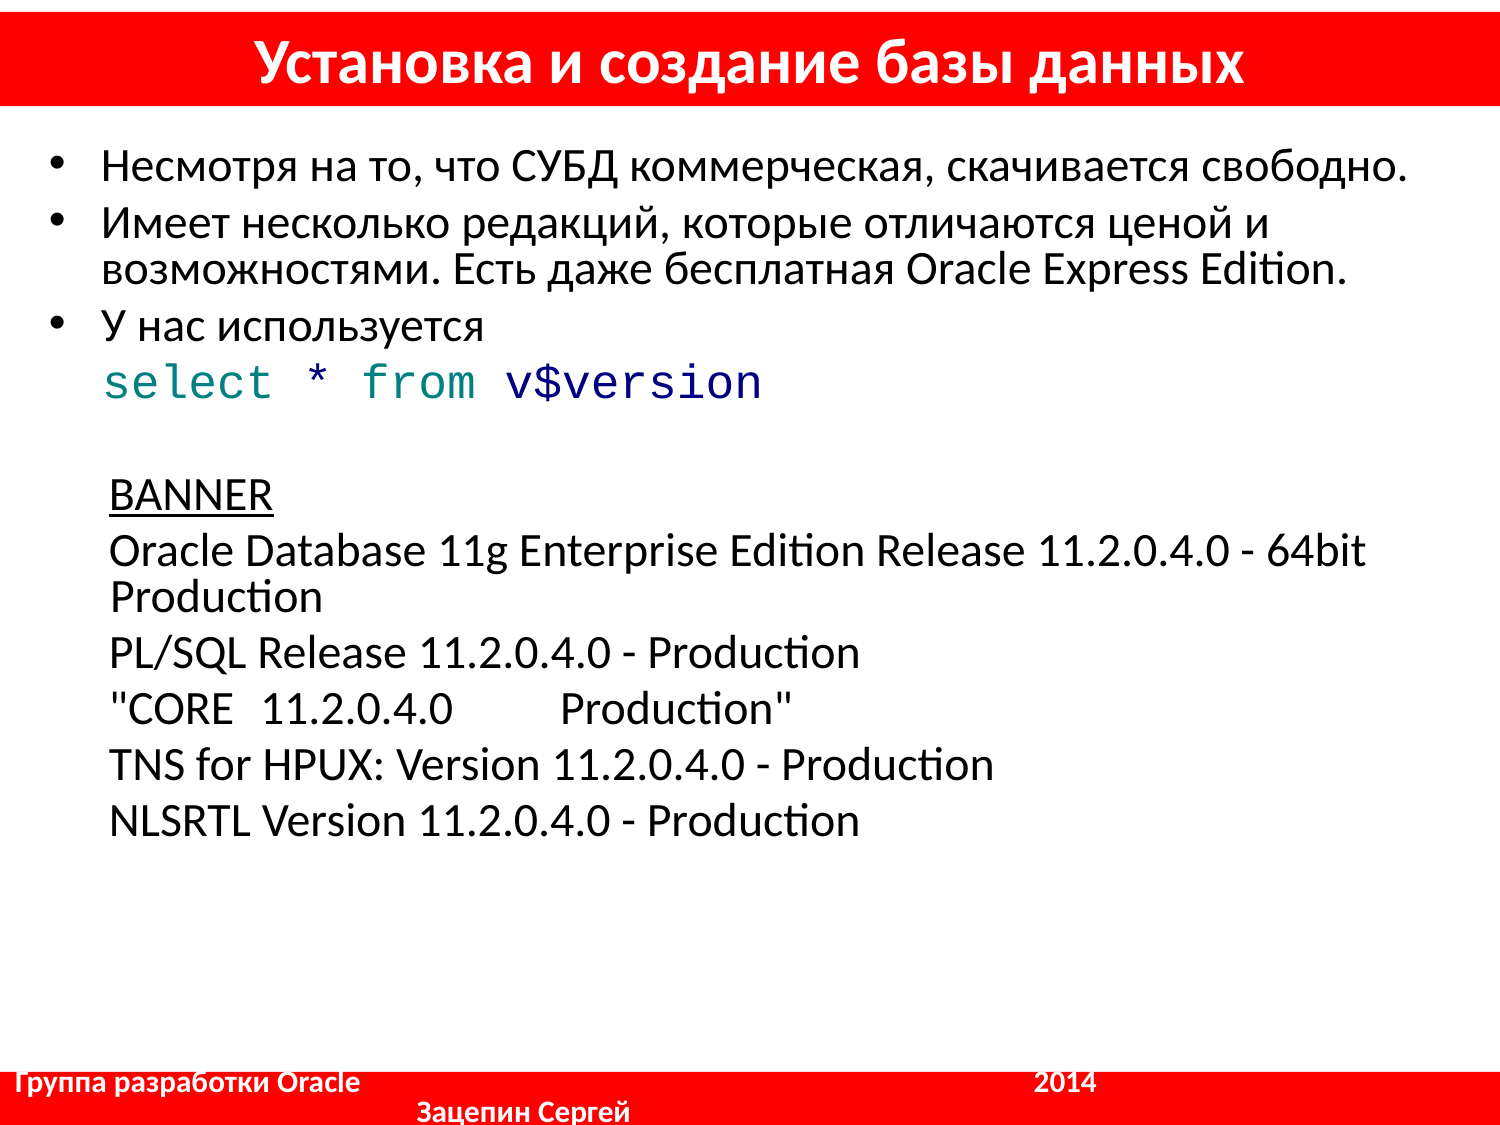

Установка и создание базы данных
Несмотря на то, что СУБД коммерческая, скачивается свободно.
Имеет несколько редакций, которые отличаются ценой и возможностями. Есть даже бесплатная Oracle Express Edition.
У нас используется
  select * from v$version

BANNER
Oracle Database 11g Enterprise Edition Release 11.2.0.4.0 - 64bit Production
PL/SQL Release 11.2.0.4.0 - Production
"CORE	11.2.0.4.0	Production"
TNS for HPUX: Version 11.2.0.4.0 - Production
NLSRTL Version 11.2.0.4.0 - Production

Группа разработки Oracle				                 2014	    	 	                                    Зацепин Сергей